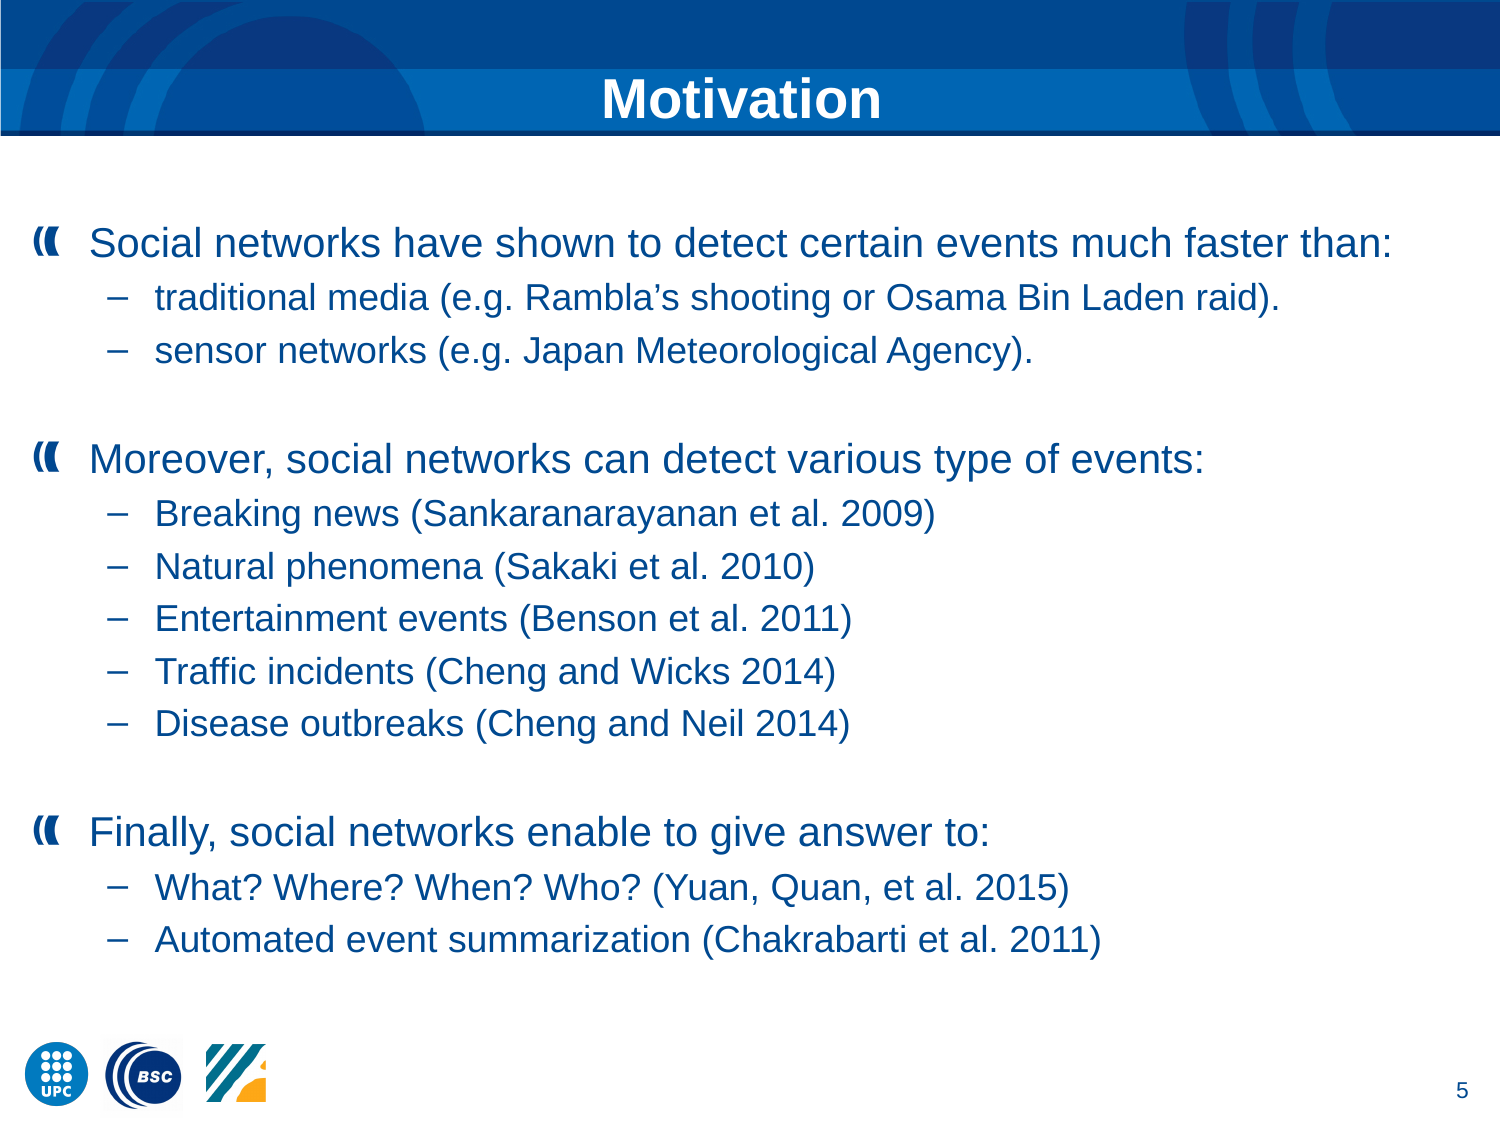

# Motivation
Social networks have shown to detect certain events much faster than:
traditional media (e.g. Rambla’s shooting or Osama Bin Laden raid).
sensor networks (e.g. Japan Meteorological Agency).

Moreover, social networks can detect various type of events:
Breaking news (Sankaranarayanan et al. 2009)
Natural phenomena (Sakaki et al. 2010)
Entertainment events (Benson et al. 2011)
Traffic incidents (Cheng and Wicks 2014)
Disease outbreaks (Cheng and Neil 2014)

Finally, social networks enable to give answer to:
What? Where? When? Who? (Yuan, Quan, et al. 2015)
Automated event summarization (Chakrabarti et al. 2011)

5